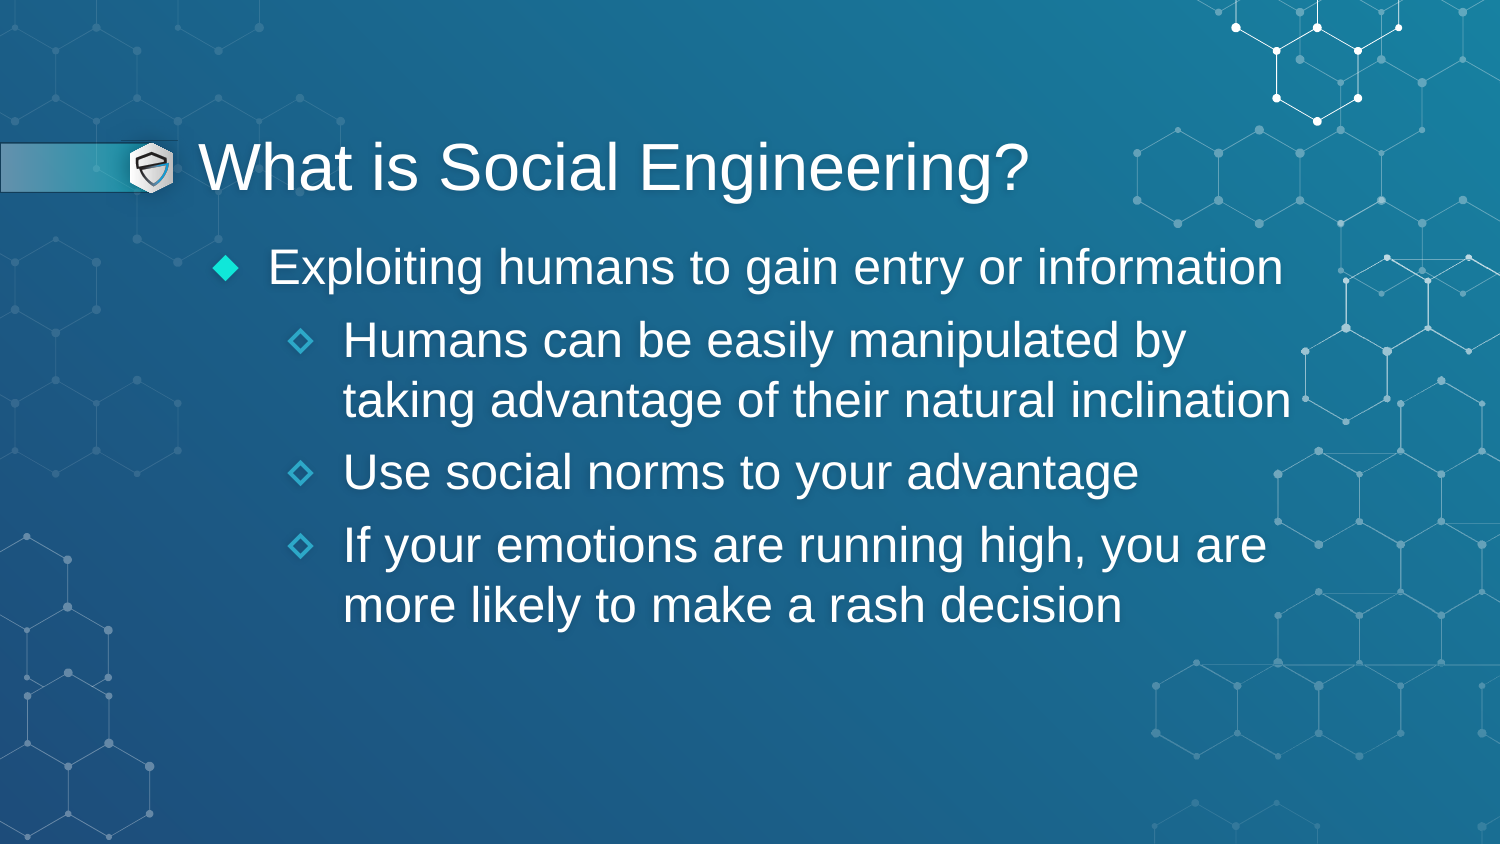

# What is Social Engineering?
Exploiting humans to gain entry or information
Humans can be easily manipulated by taking advantage of their natural inclination
Use social norms to your advantage
If your emotions are running high, you are more likely to make a rash decision